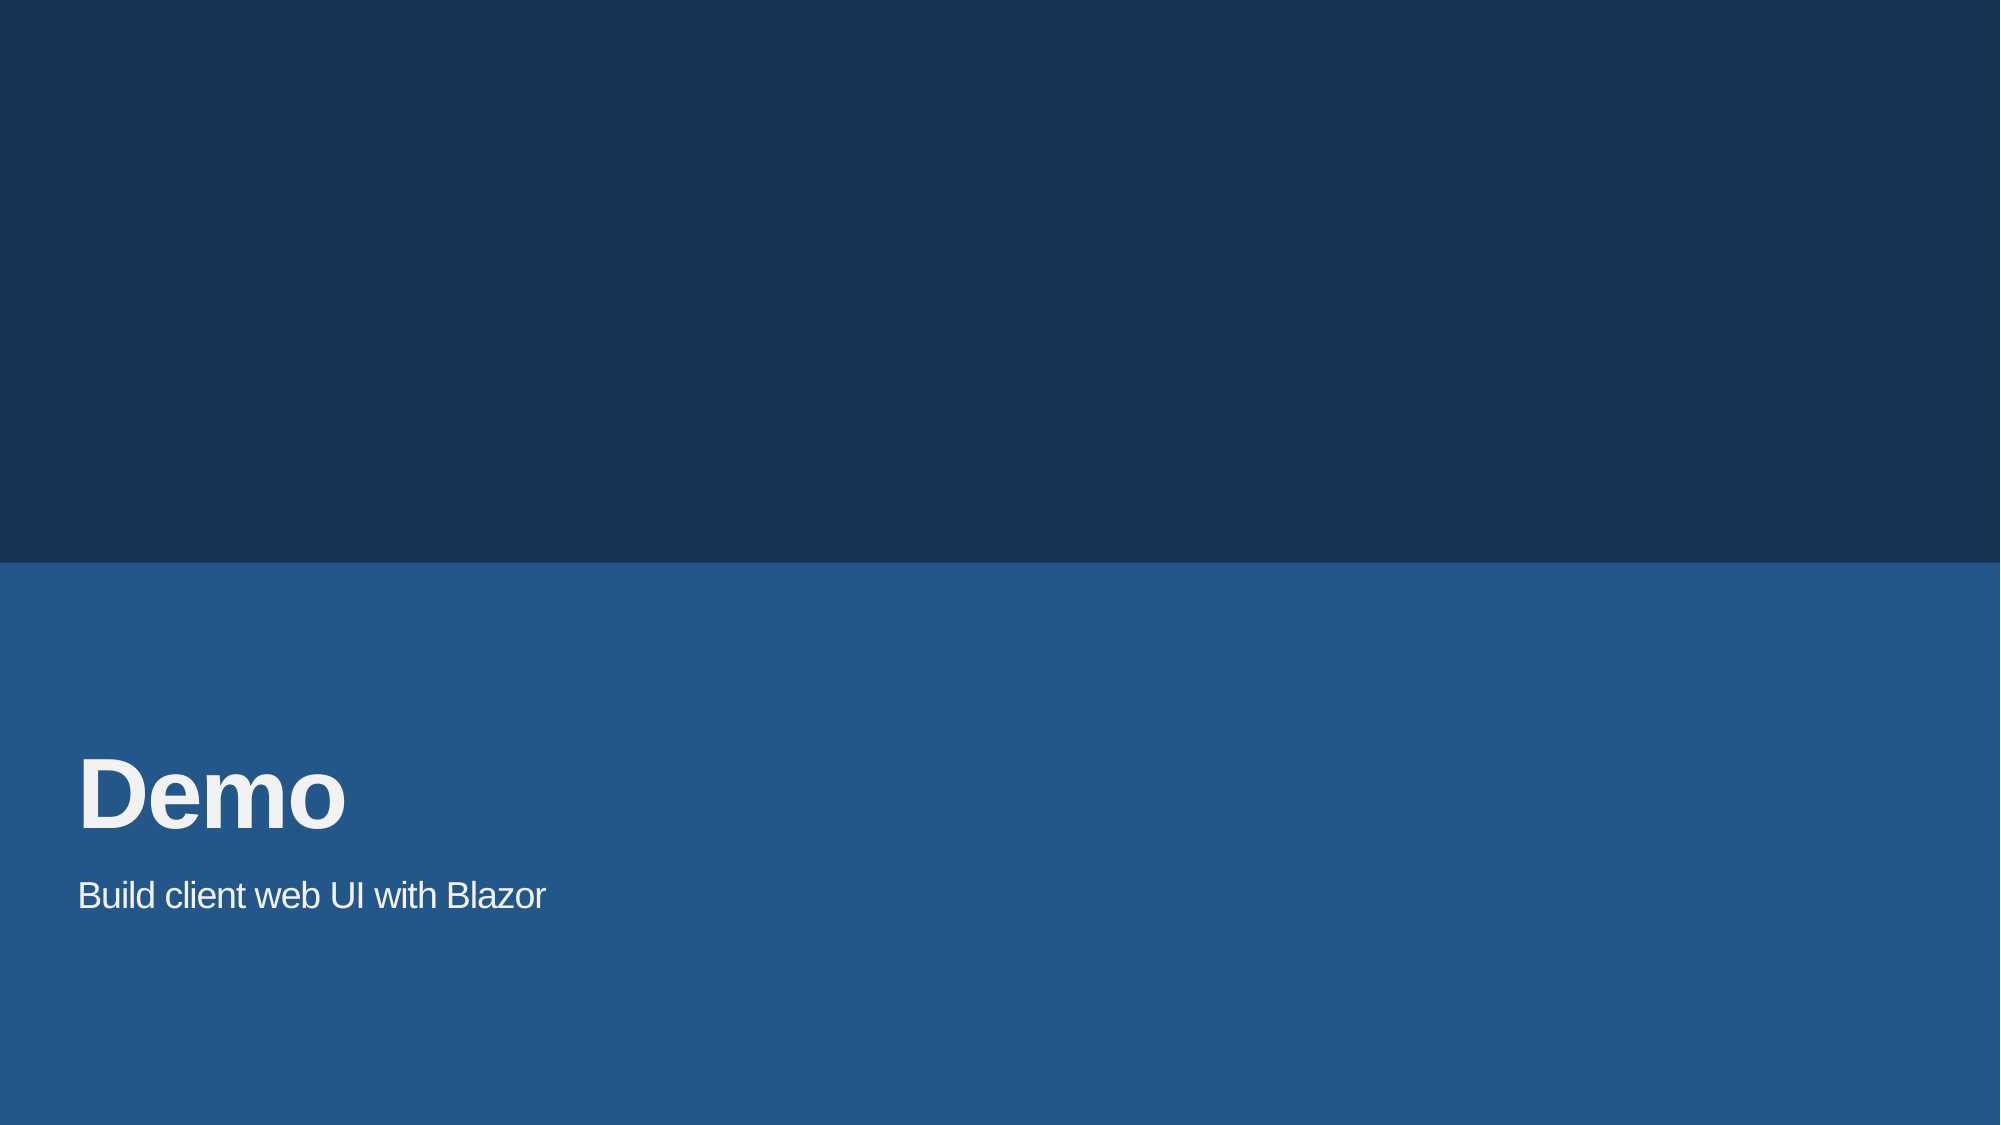

# Demo
Build client web UI with Blazor